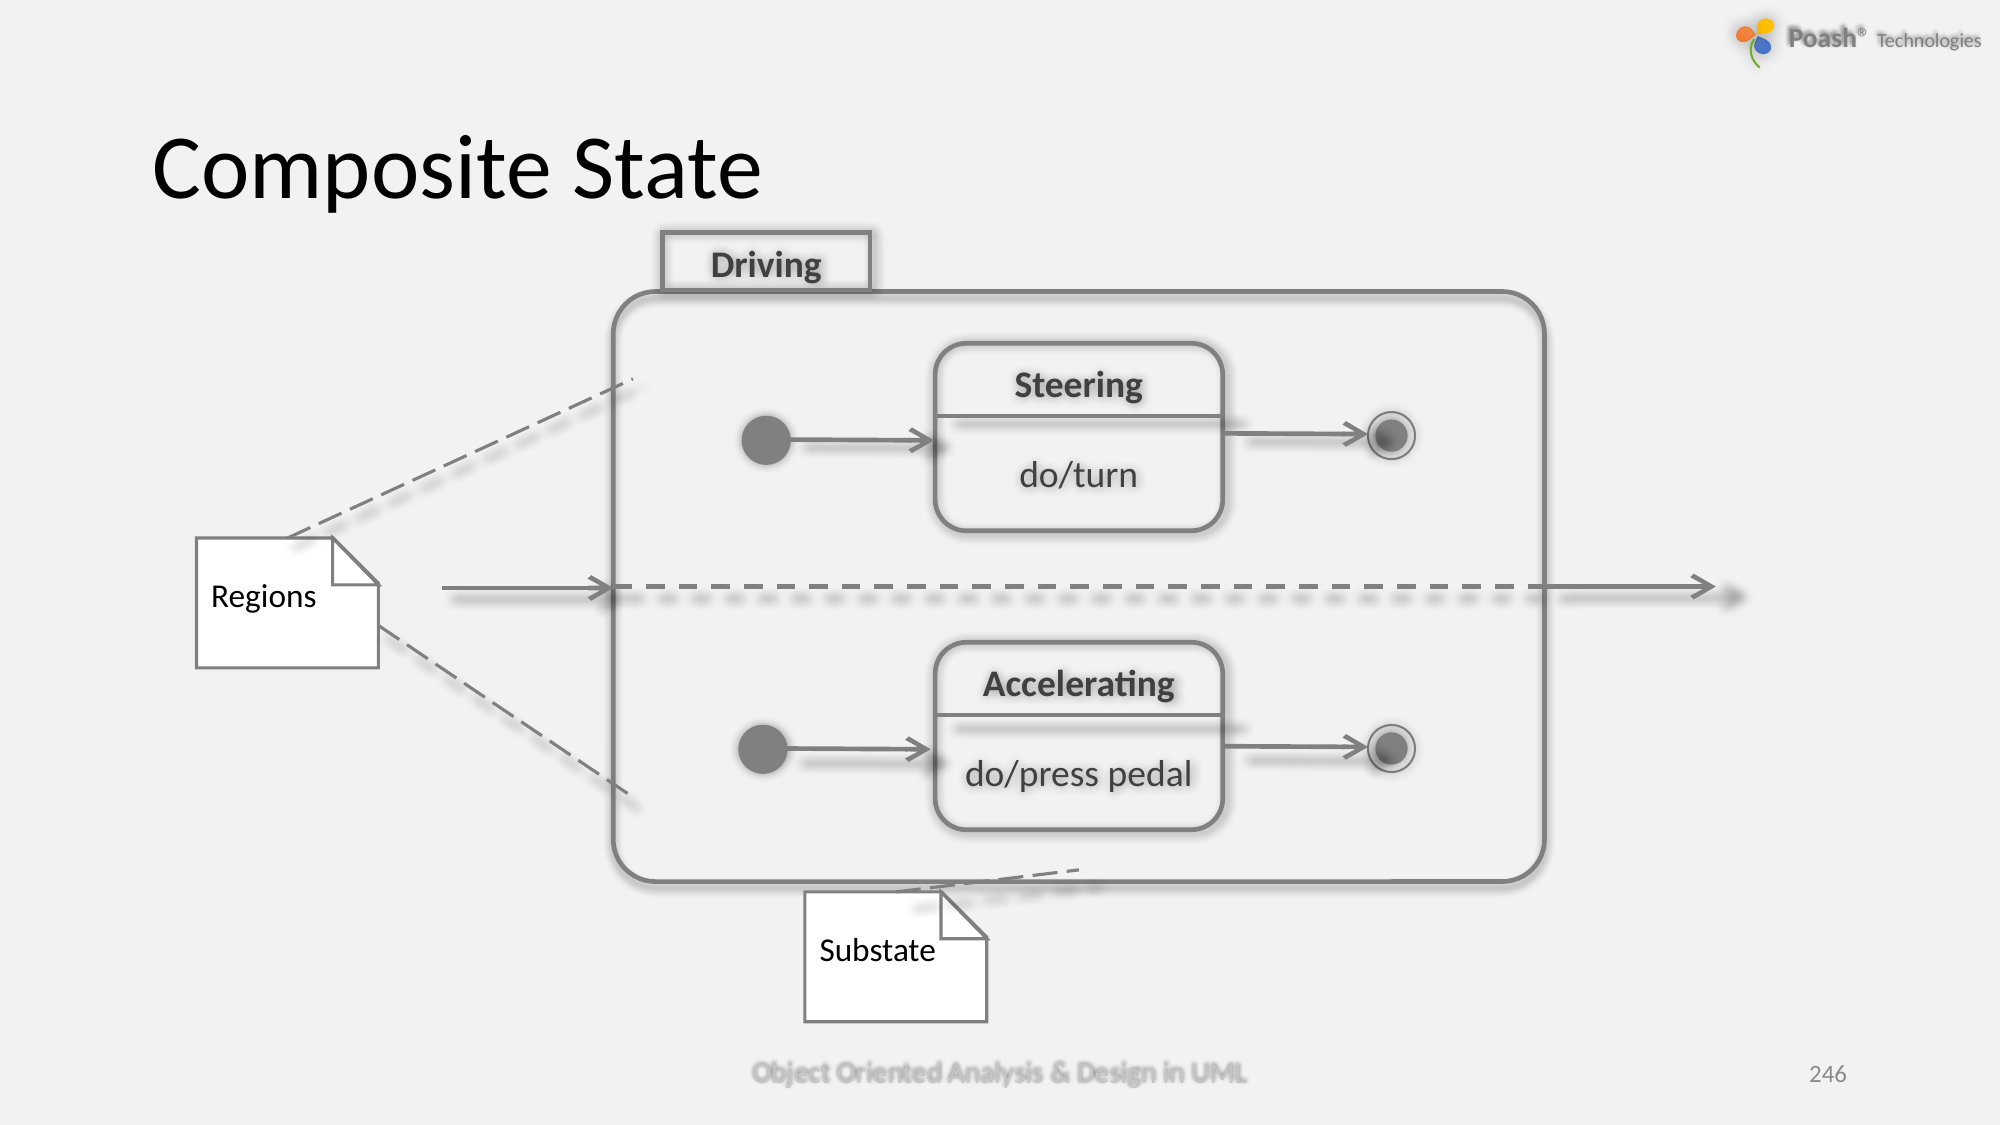

# Composite State
Driving

Steering

do/turn

Regions

Accelerating

do/press pedal

Substate

Object Oriented Analysis & Design in UML
246